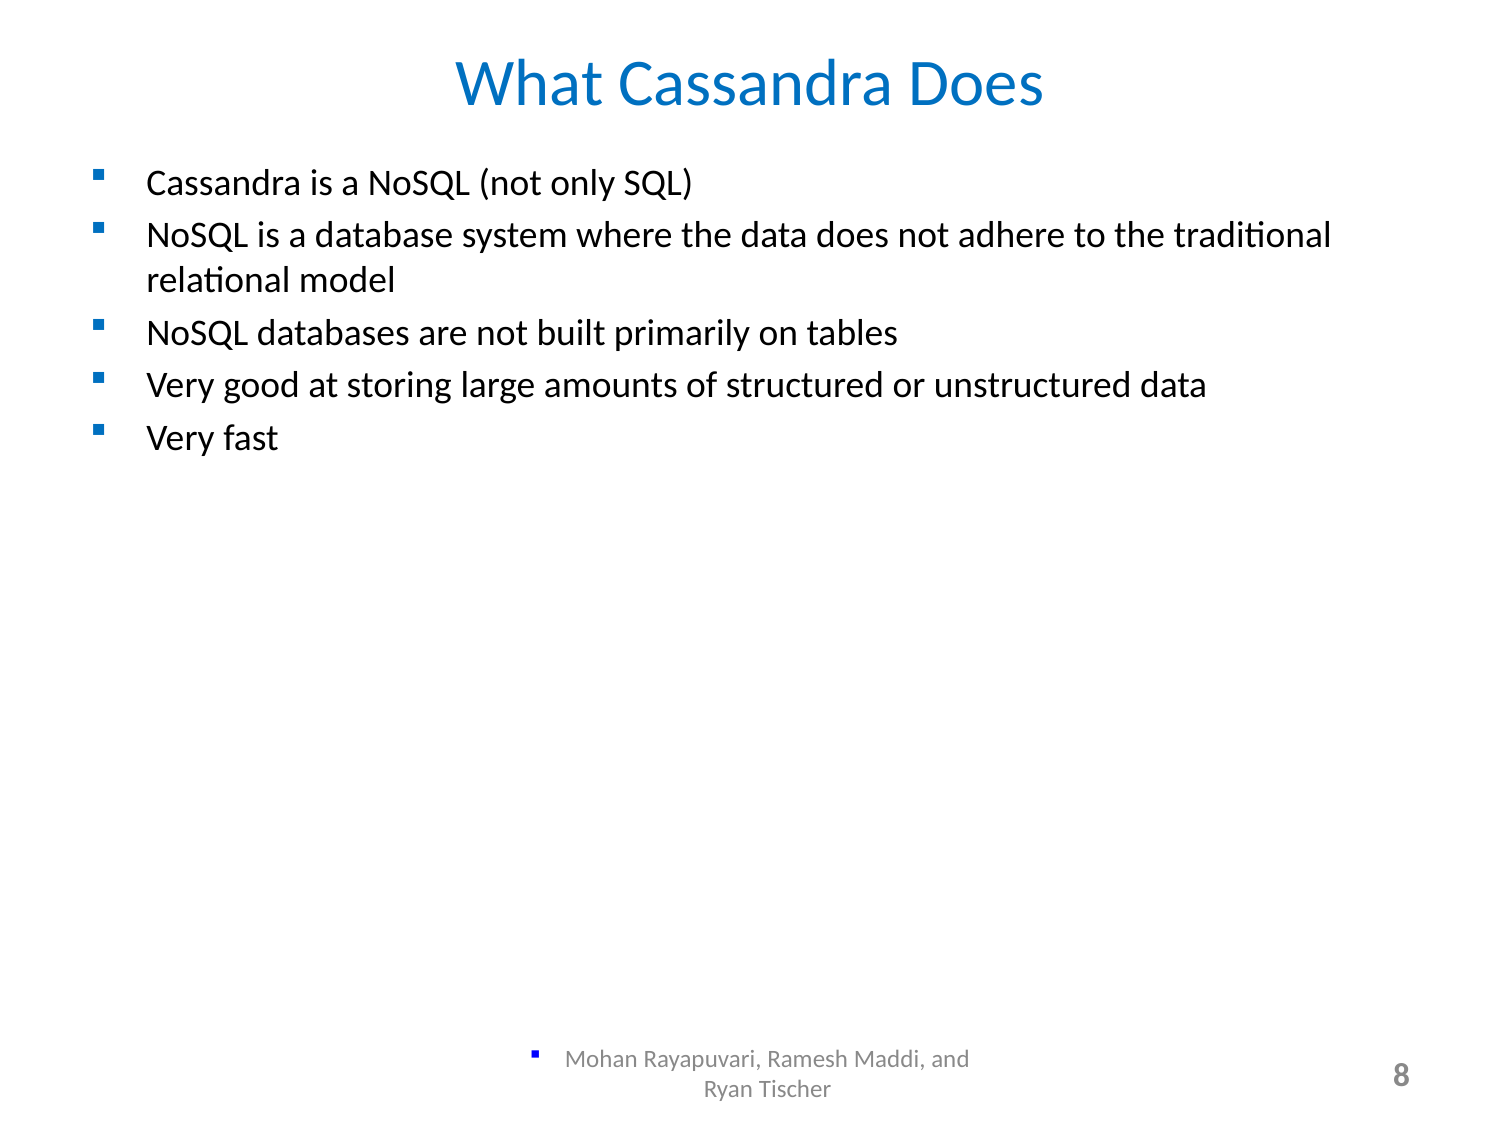

# What Cassandra Does
Cassandra is a NoSQL (not only SQL)
NoSQL is a database system where the data does not adhere to the traditional relational model
NoSQL databases are not built primarily on tables
Very good at storing large amounts of structured or unstructured data
Very fast

Mohan Rayapuvari, Ramesh Maddi, and Ryan Tischer
8